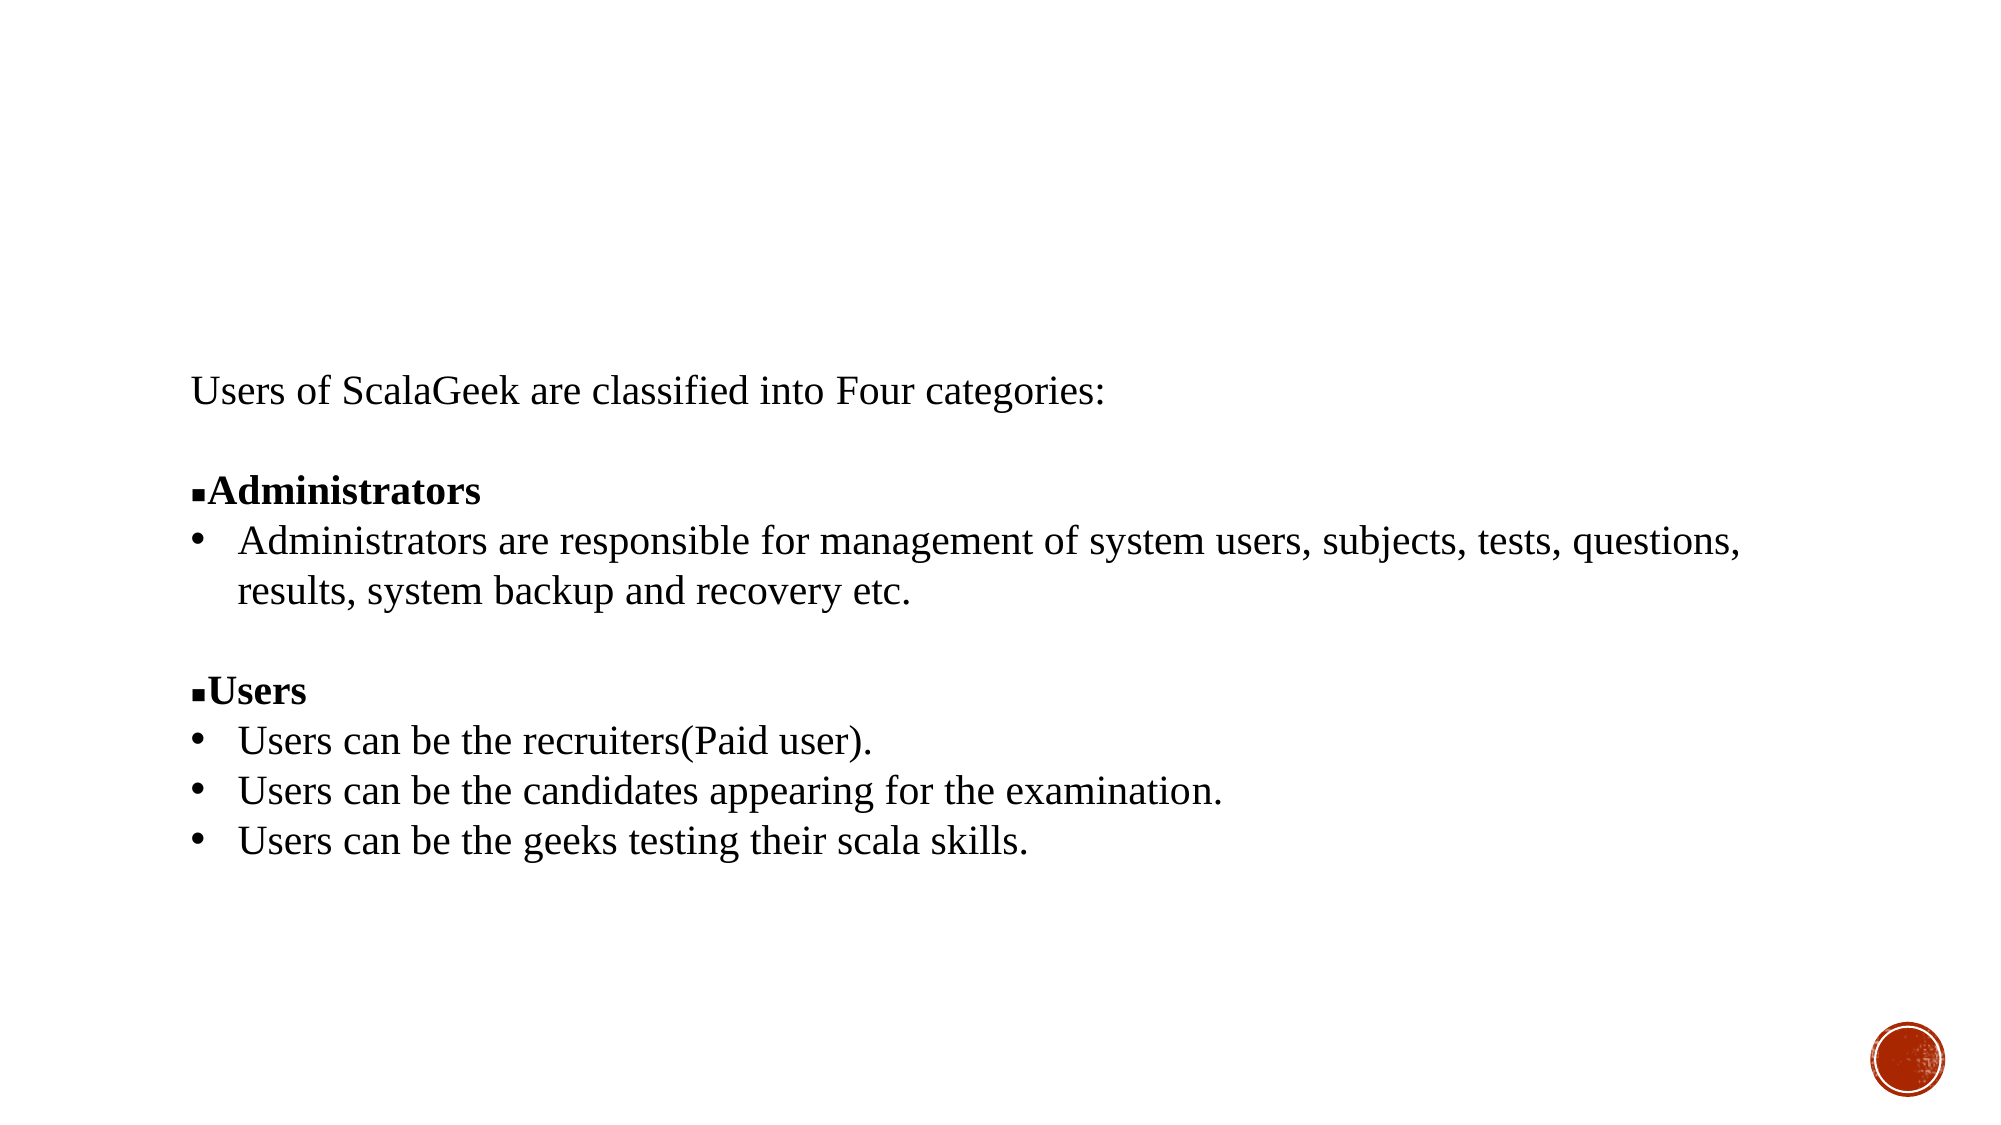

Users of ScalaGeek are classified into Four categories:

Administrators
Administrators are responsible for management of system users, subjects, tests, questions, results, system backup and recovery etc.

Users
Users can be the recruiters(Paid user).
Users can be the candidates appearing for the examination.
Users can be the geeks testing their scala skills.